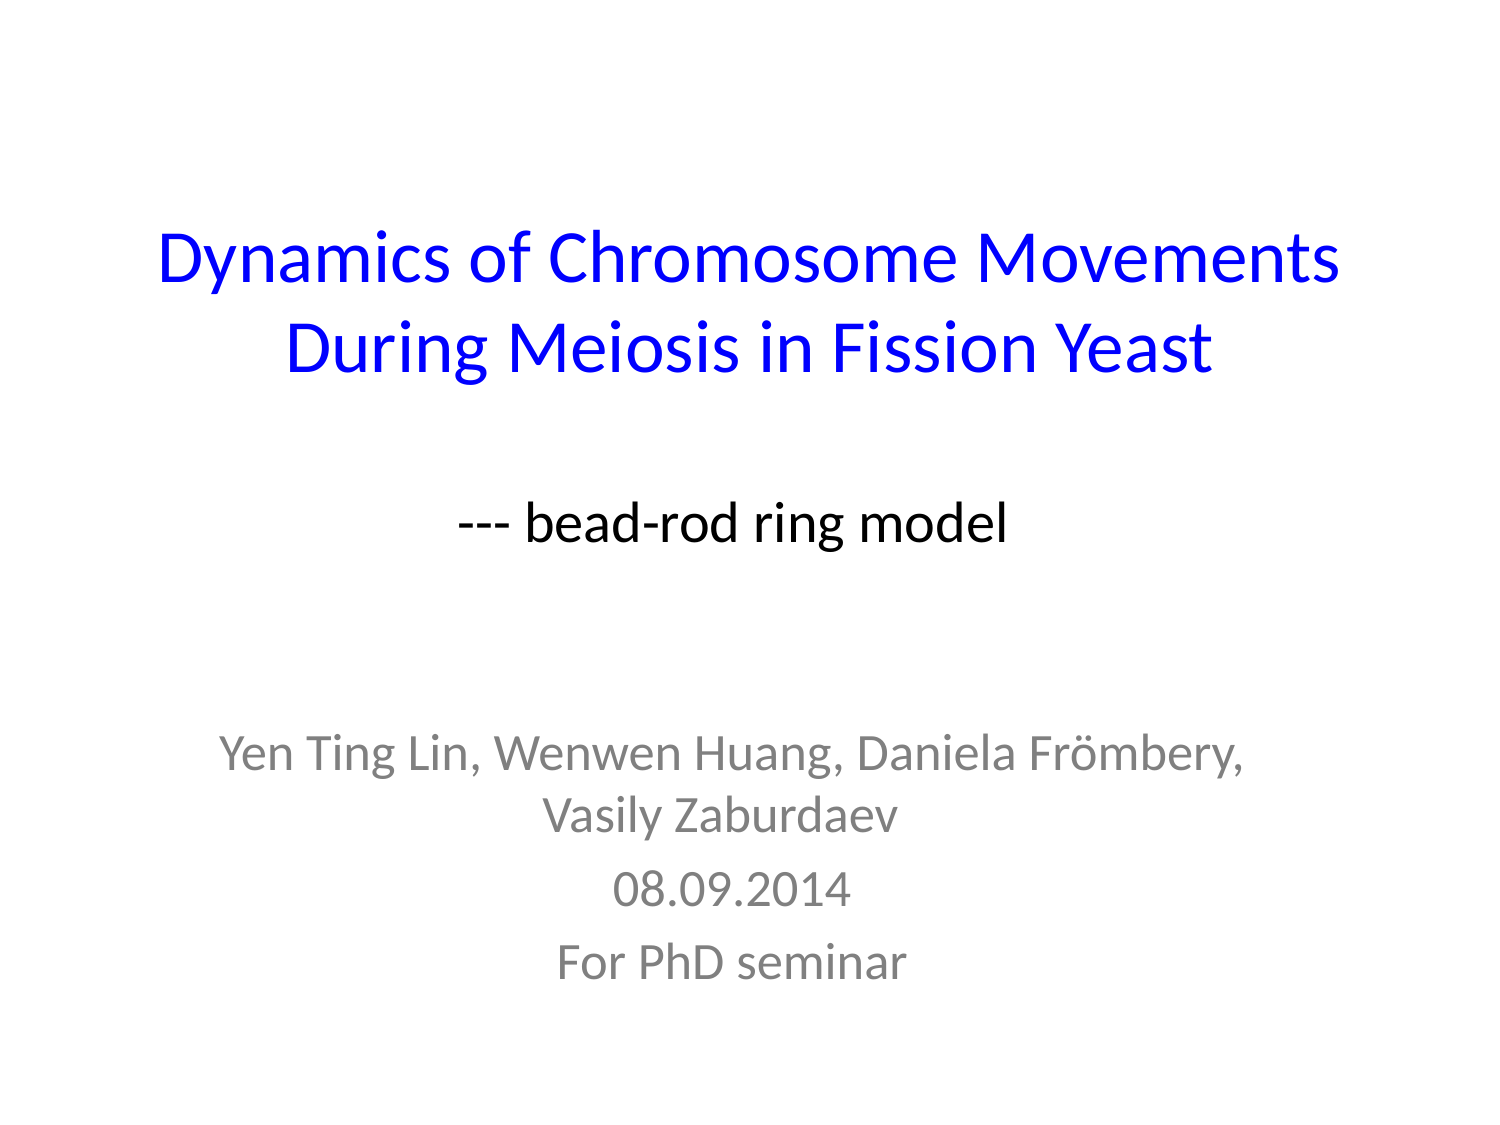

# Dynamics of Chromosome Movements During Meiosis in Fission Yeast
--- bead-rod ring model
Yen Ting Lin, Wenwen Huang, Daniela Frömbery, Vasily Zaburdaev
08.09.2014
For PhD seminar